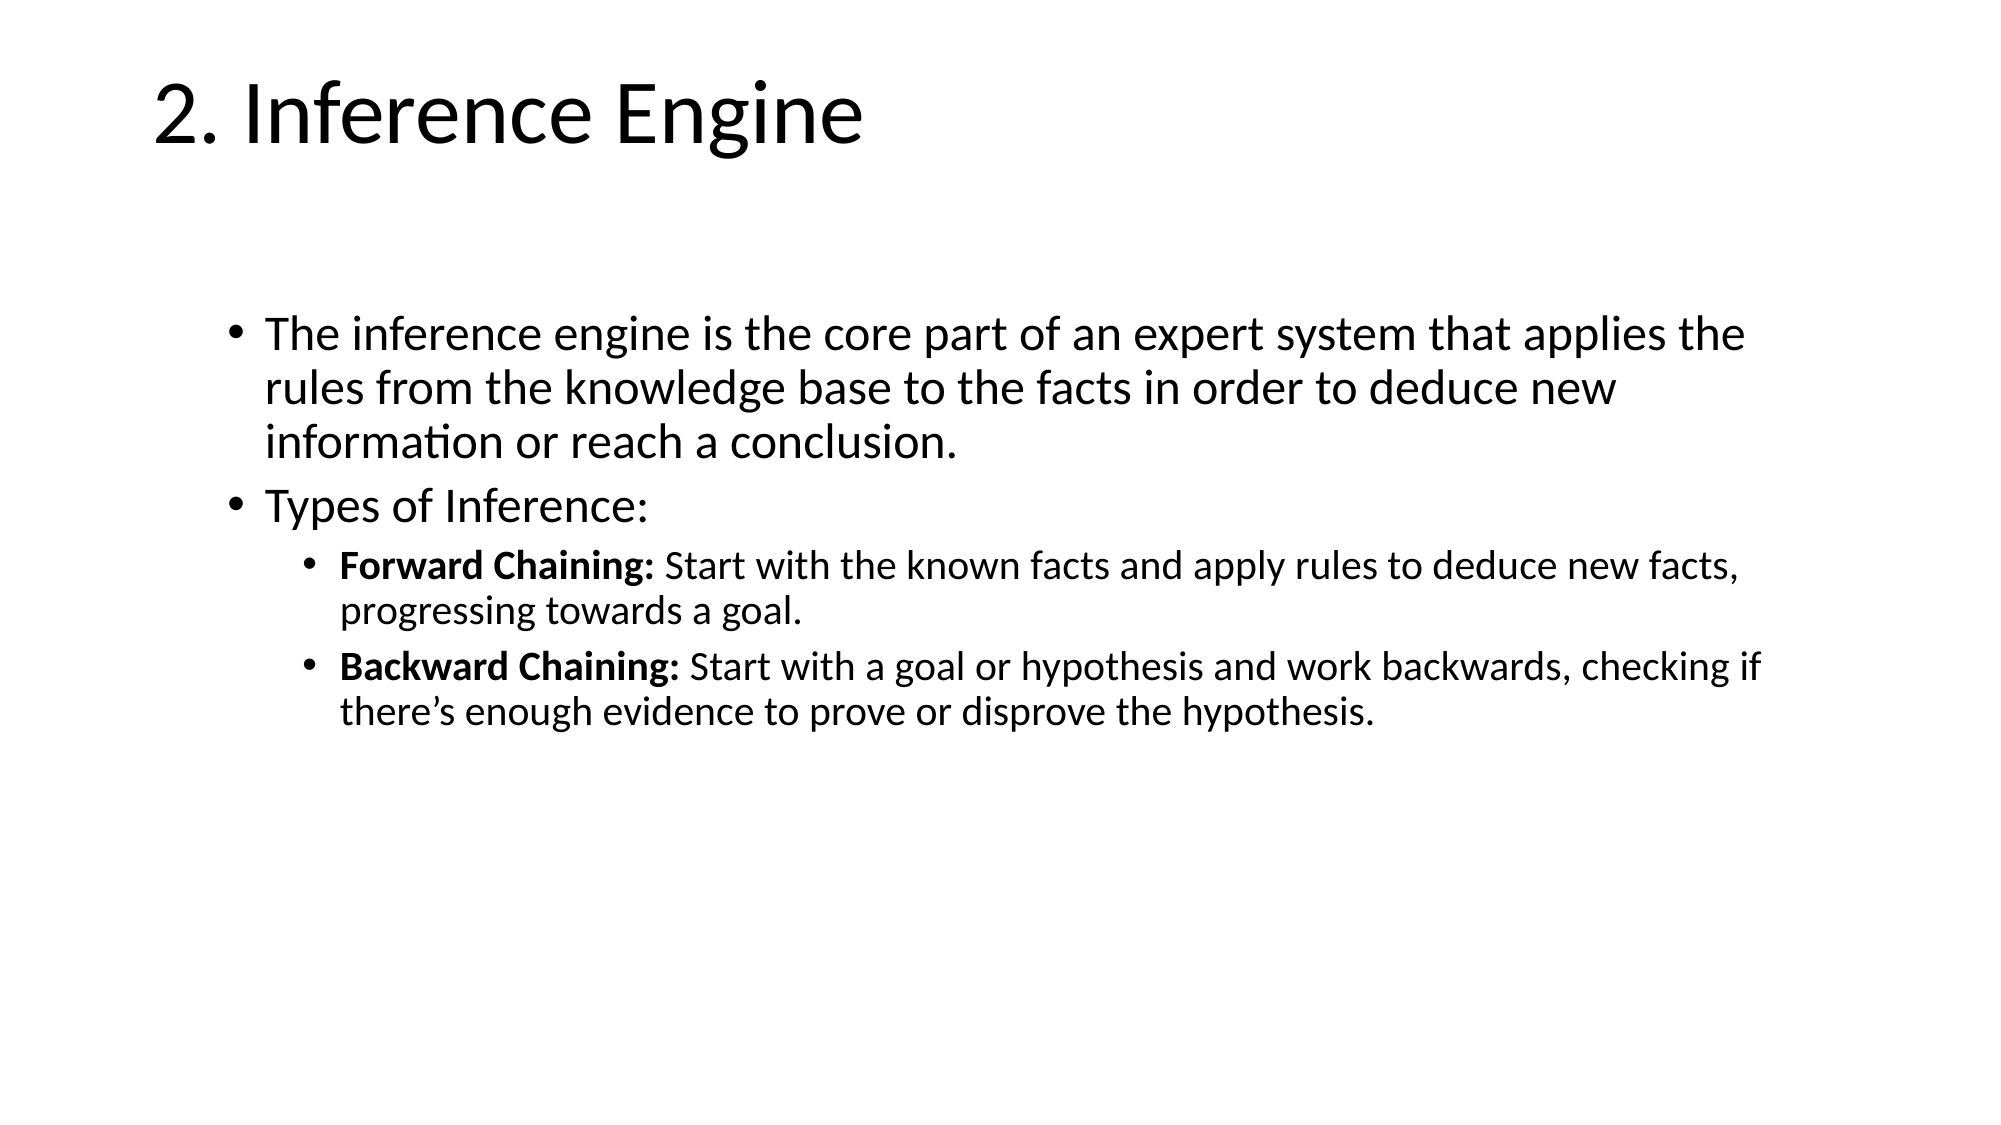

# 2. Inference Engine
The inference engine is the core part of an expert system that applies the rules from the knowledge base to the facts in order to deduce new information or reach a conclusion.
Types of Inference:
Forward Chaining: Start with the known facts and apply rules to deduce new facts, progressing towards a goal.
Backward Chaining: Start with a goal or hypothesis and work backwards, checking if there’s enough evidence to prove or disprove the hypothesis.